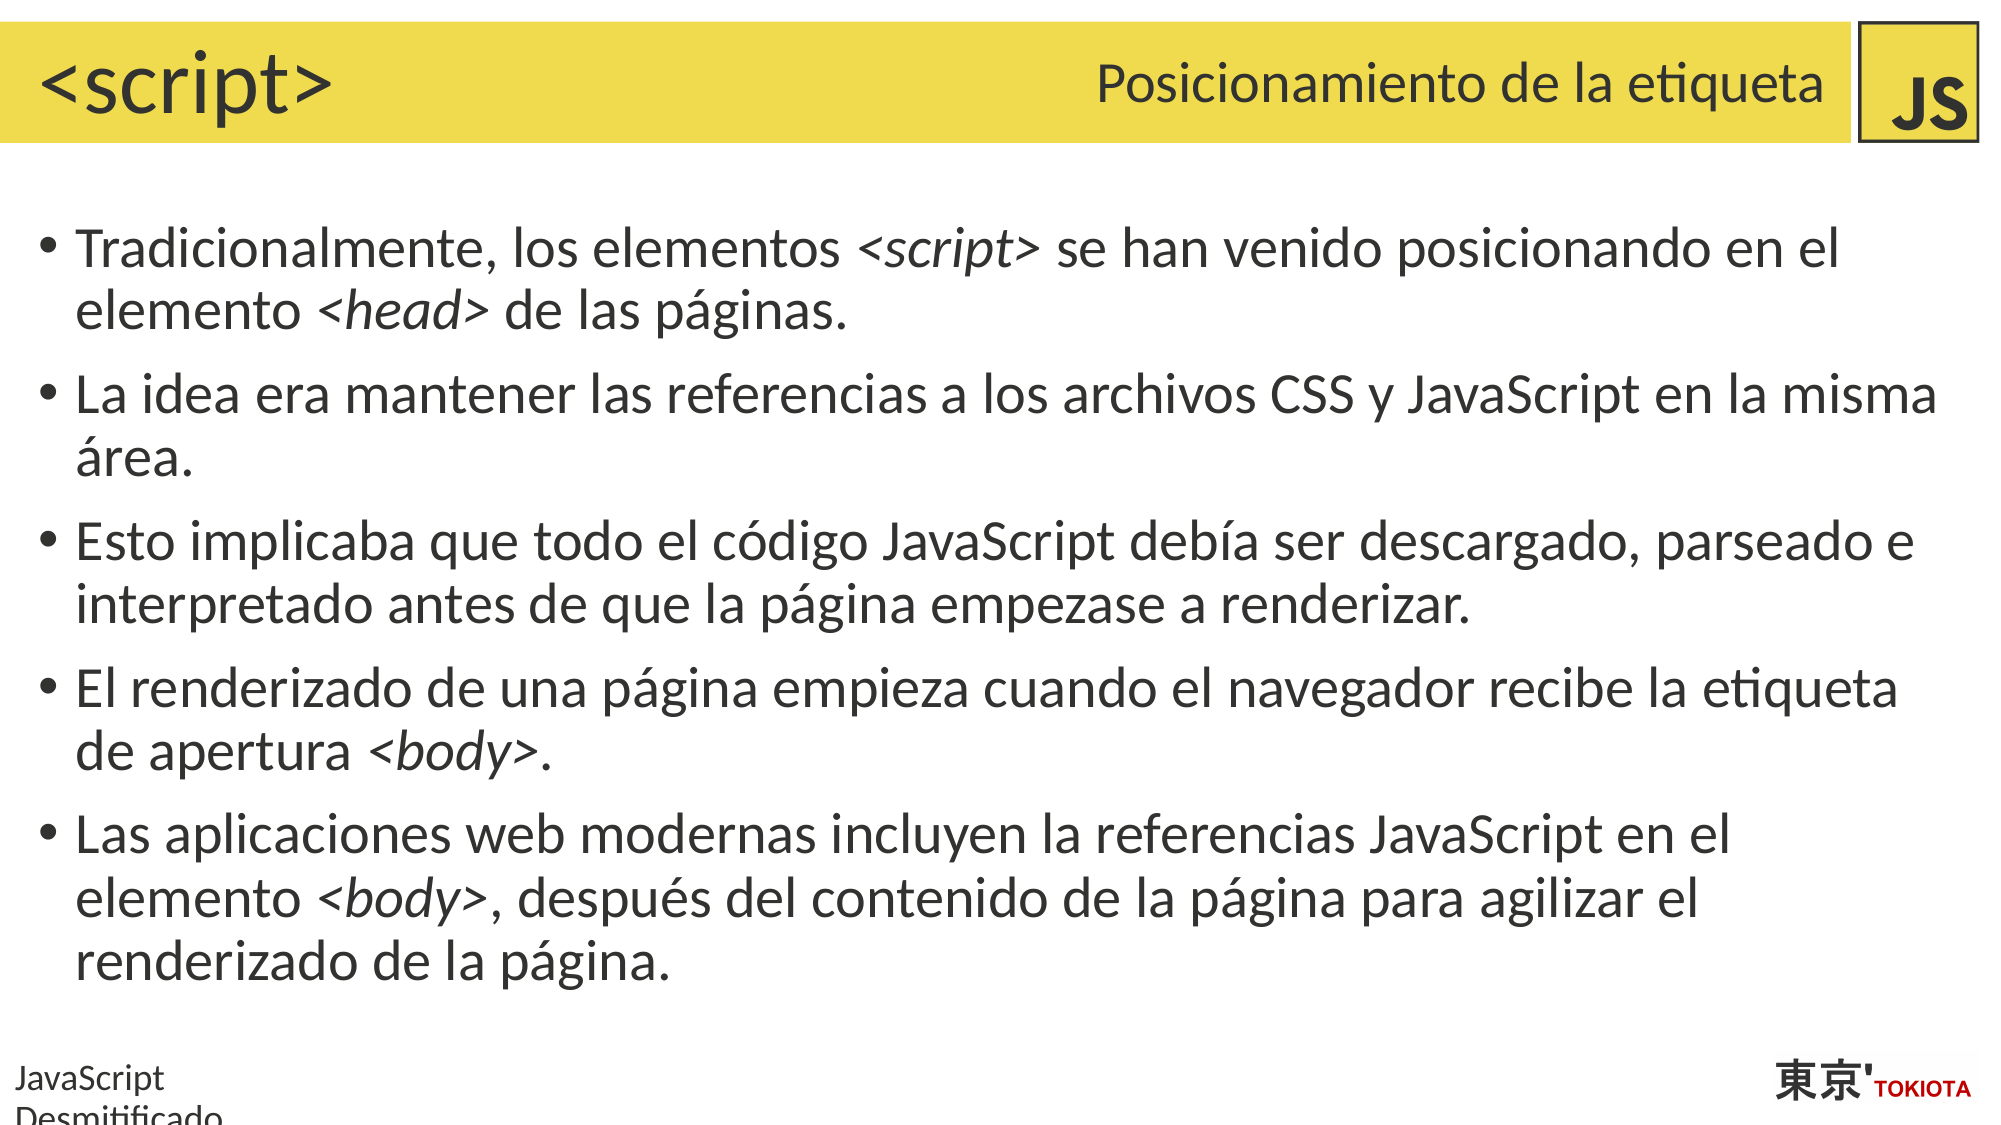

# <script>
 Posicionamiento de la etiqueta
Tradicionalmente, los elementos <script> se han venido posicionando en el elemento <head> de las páginas.
La idea era mantener las referencias a los archivos CSS y JavaScript en la misma área.
Esto implicaba que todo el código JavaScript debía ser descargado, parseado e interpretado antes de que la página empezase a renderizar.
El renderizado de una página empieza cuando el navegador recibe la etiqueta de apertura <body>.
Las aplicaciones web modernas incluyen la referencias JavaScript en el elemento <body>, después del contenido de la página para agilizar el renderizado de la página.